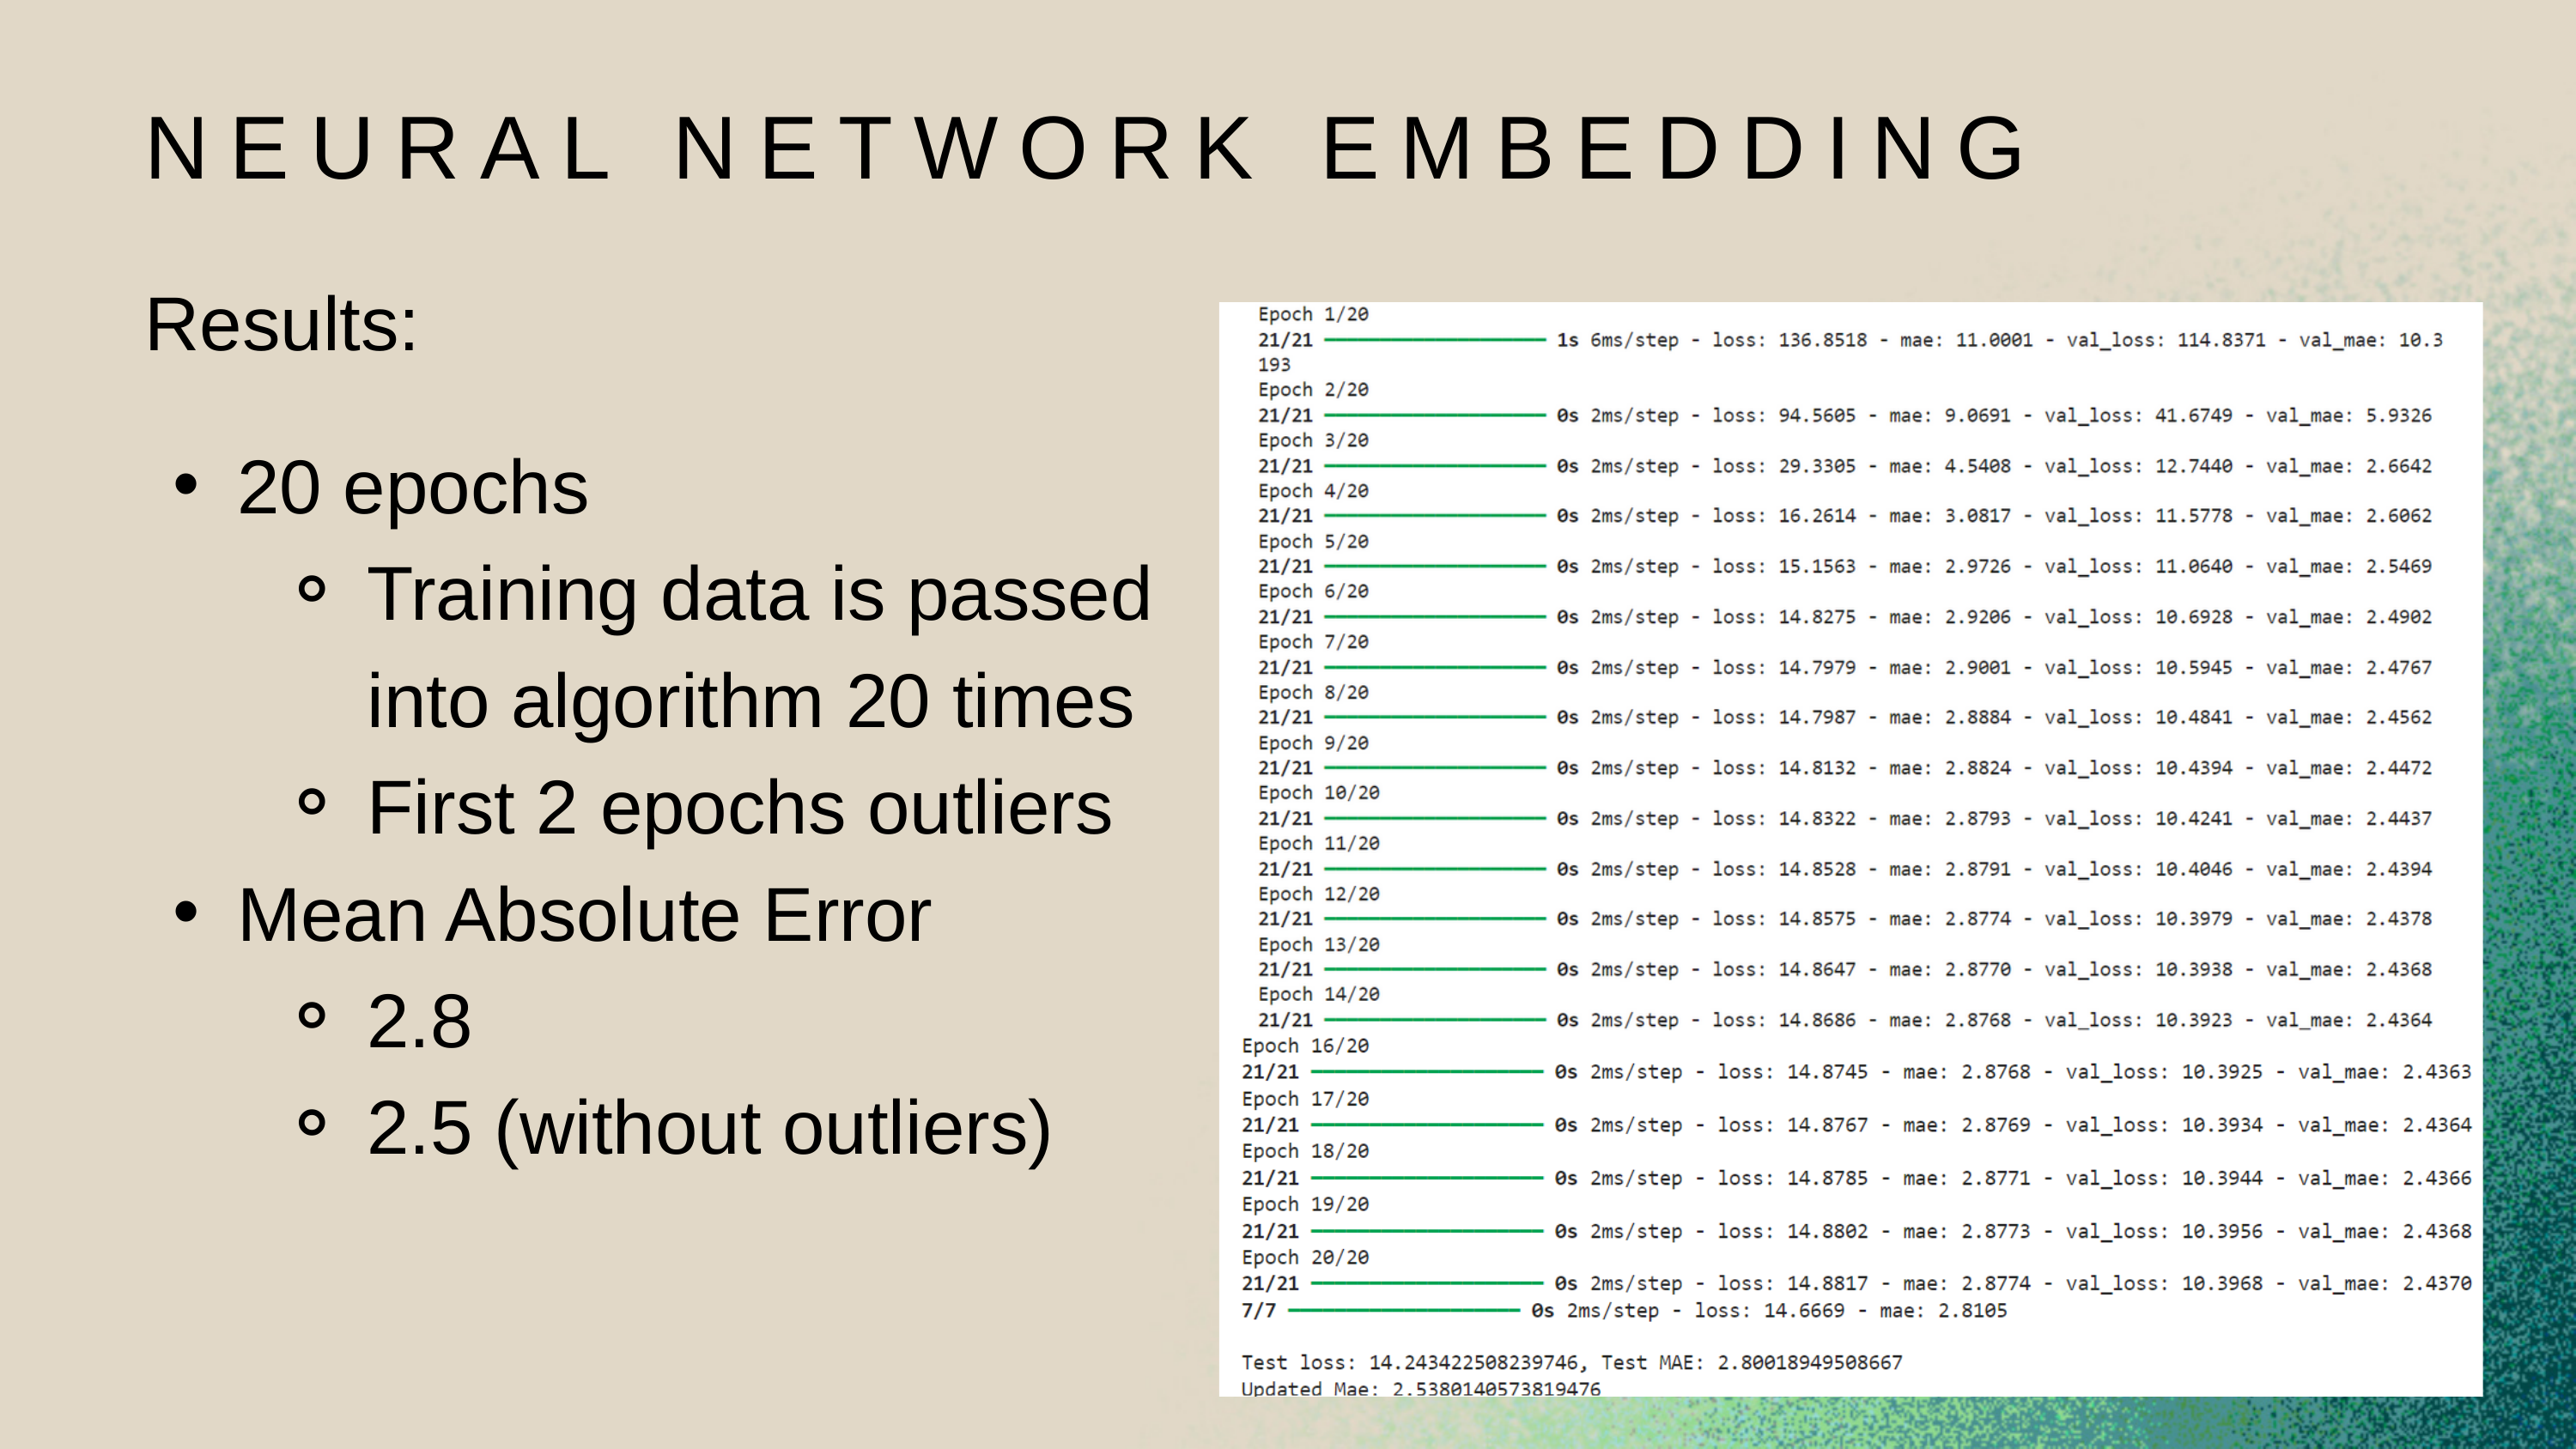

NEURAL NETWORK EMBEDDING
Results:

20 epochs
Training data is passed into algorithm 20 times
First 2 epochs outliers
Mean Absolute Error
2.8
2.5 (without outliers)